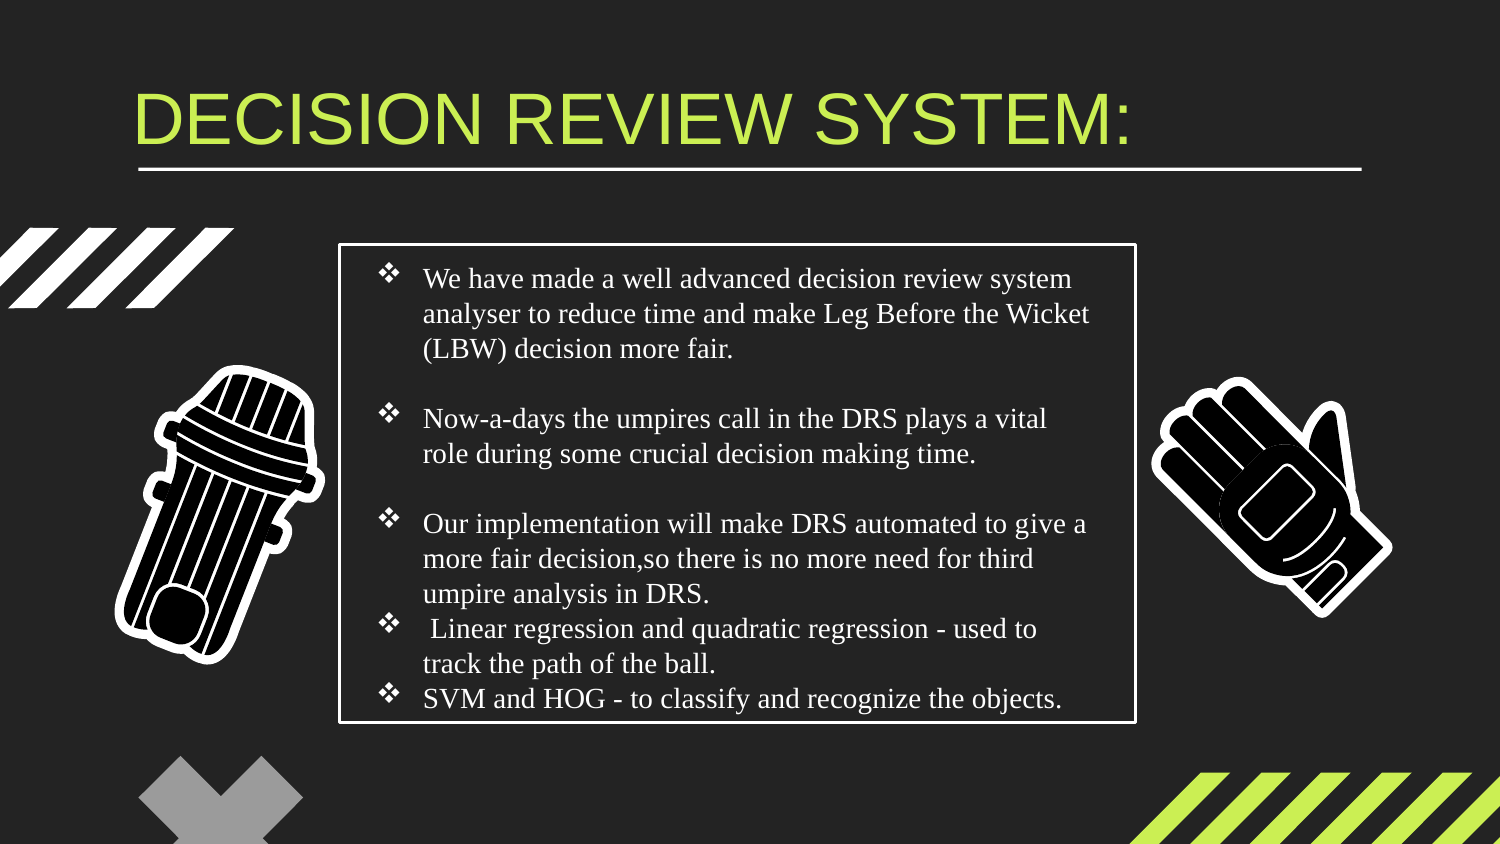

# DECISION REVIEW SYSTEM:

We have made a well advanced decision review system analyser to reduce time and make Leg Before the Wicket (LBW) decision more fair.

Now-a-days the umpires call in the DRS plays a vital role during some crucial decision making time.

Our implementation will make DRS automated to give a more fair decision,so there is no more need for third umpire analysis in DRS.
 Linear regression and quadratic regression - used to track the path of the ball.
SVM and HOG - to classify and recognize the objects.